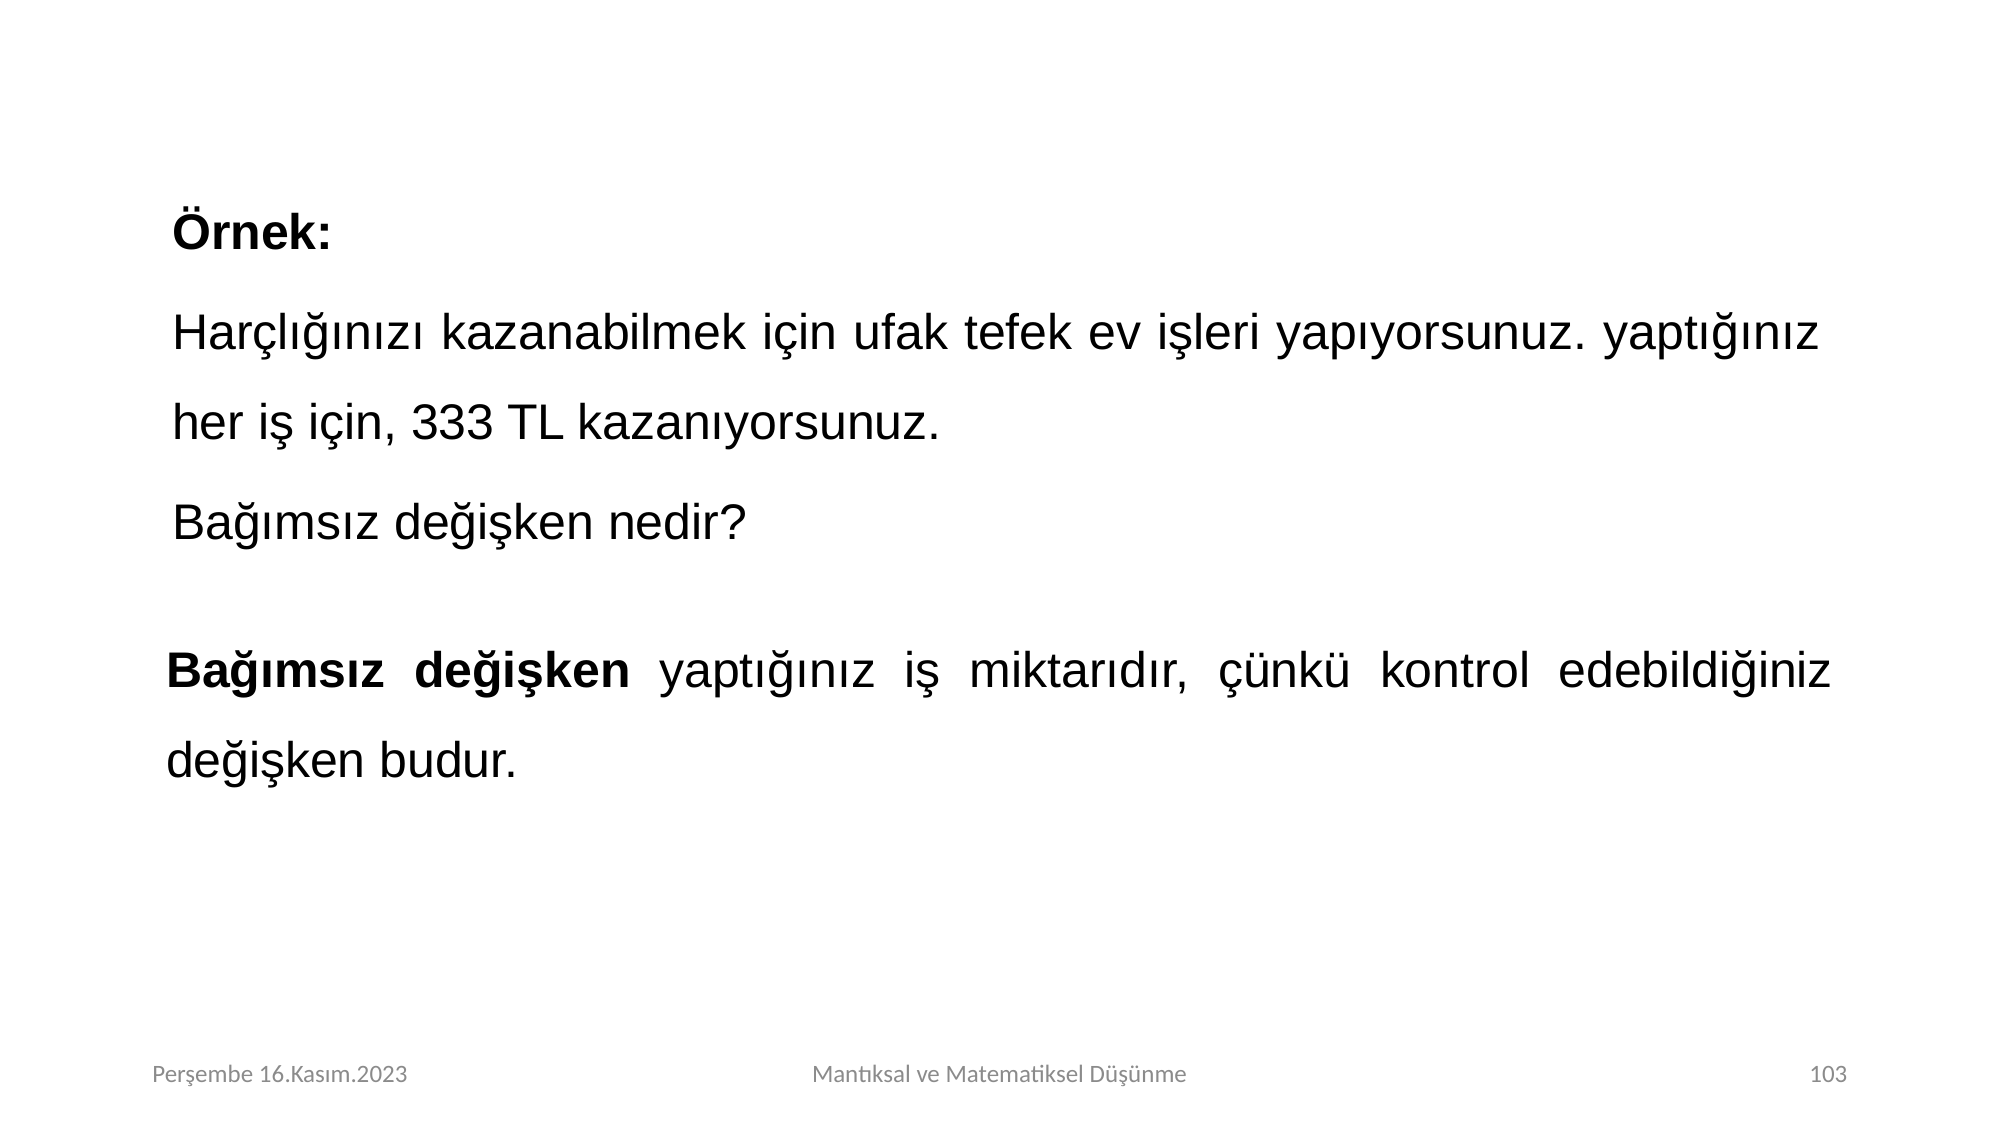

Örnek:
Harçlığınızı kazanabilmek için ufak tefek ev işleri yapıyorsunuz. yaptığınız her iş için, 333 TL kazanıyorsunuz.
Bağımsız değişken nedir?
Bağımsız değişken yaptığınız iş miktarıdır, çünkü kontrol edebildiğiniz değişken budur.
# Perşembe 16.Kasım.2023
Mantıksal ve Matematiksel Düşünme
103